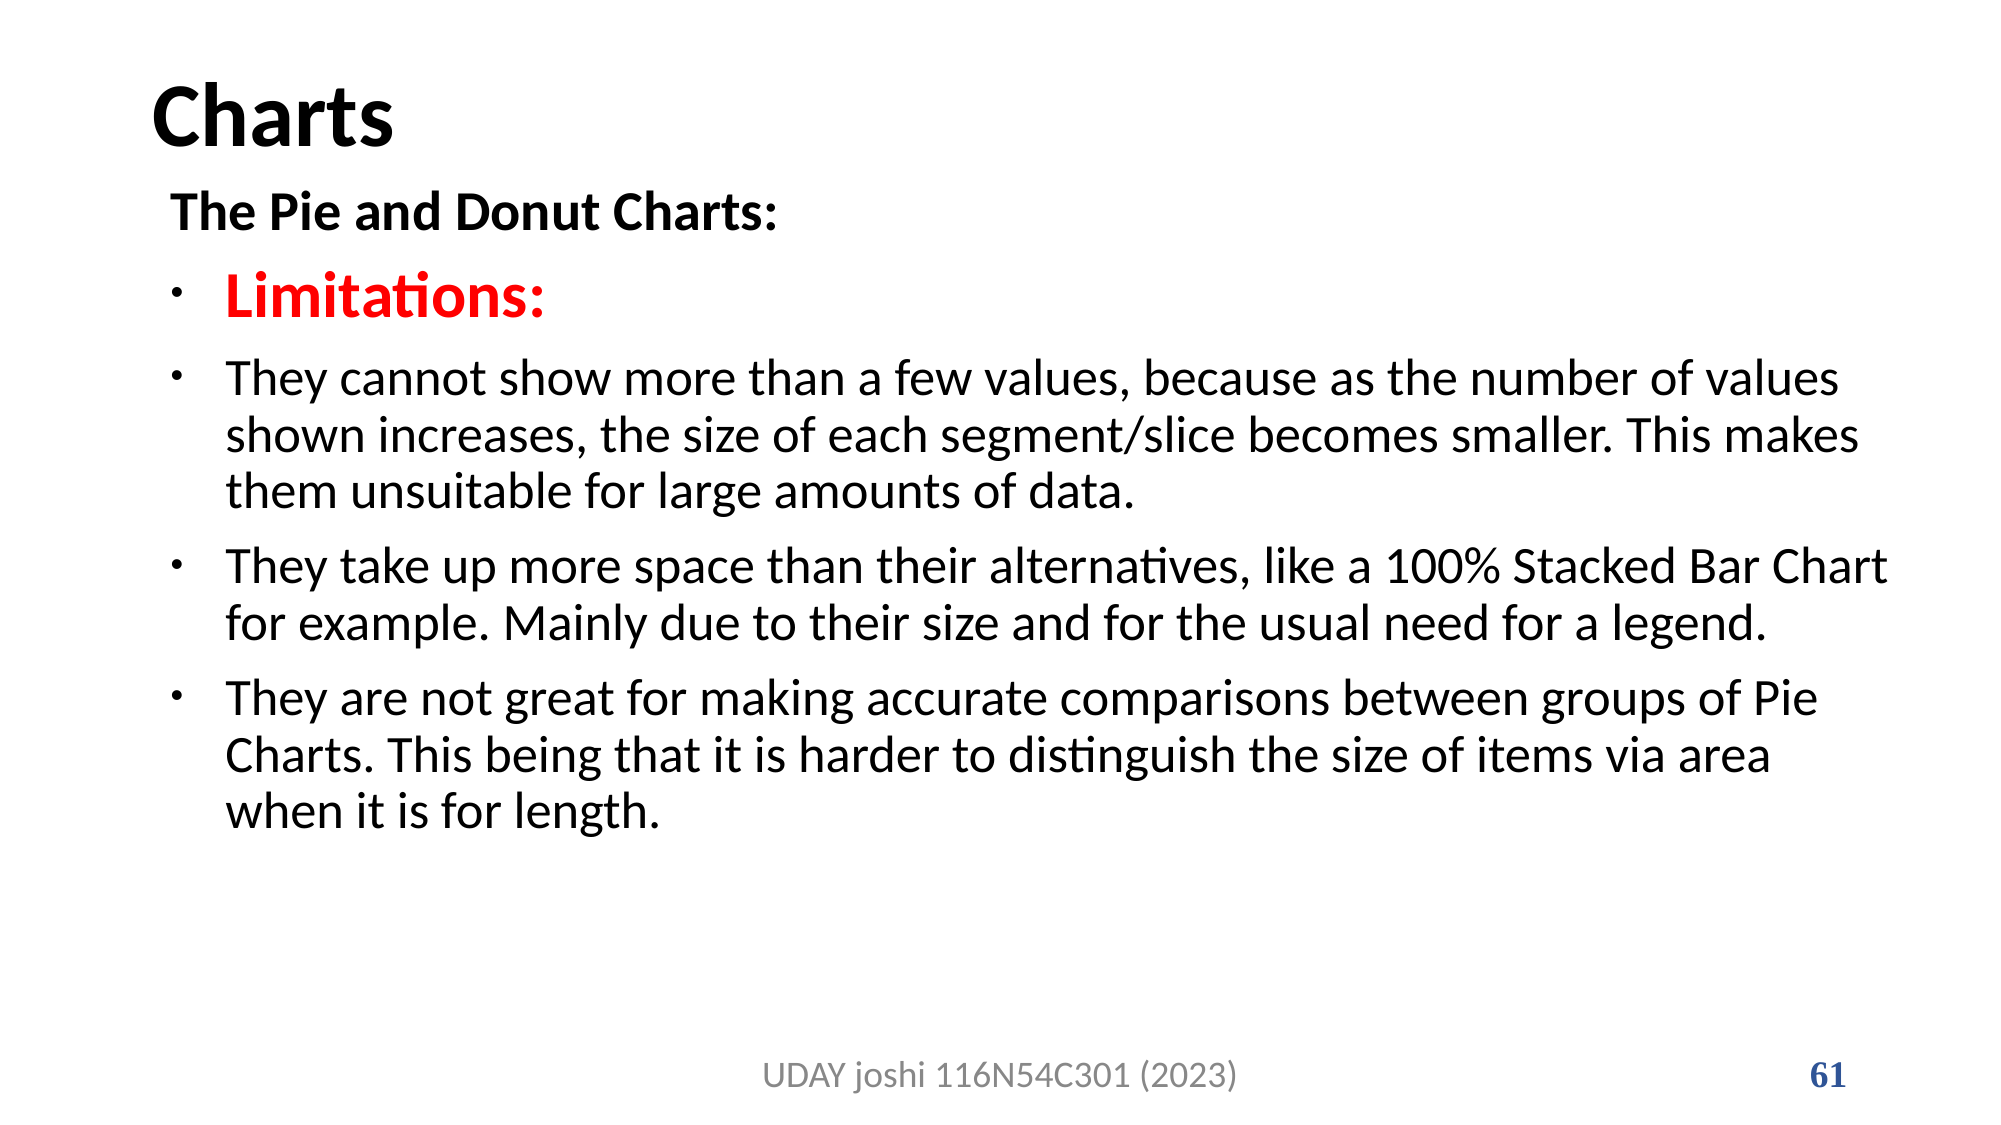

# Charts
The Pie and Donut Charts:
Limitations:
They cannot show more than a few values, because as the number of values shown increases, the size of each segment/slice becomes smaller. This makes them unsuitable for large amounts of data.
They take up more space than their alternatives, like a 100% Stacked Bar Chart for example. Mainly due to their size and for the usual need for a legend.
They are not great for making accurate comparisons between groups of Pie Charts. This being that it is harder to distinguish the size of items via area when it is for length.

UDAY joshi 116N54C301 (2023)
61